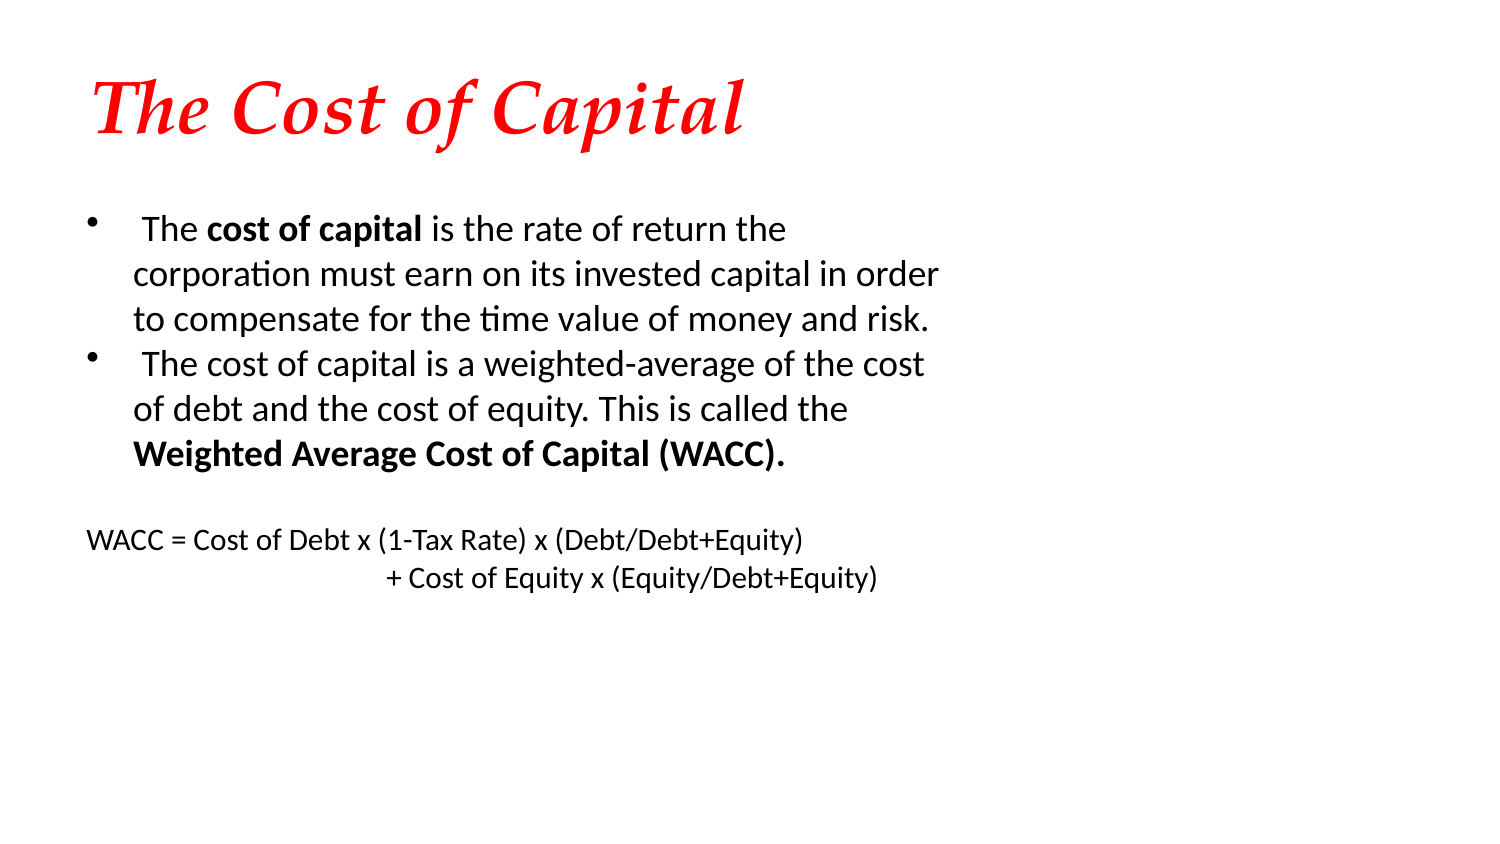

# The Cost of Capital
 The cost of capital is the rate of return the corporation must earn on its invested capital in order to compensate for the time value of money and risk.
 The cost of capital is a weighted-average of the cost of debt and the cost of equity. This is called the Weighted Average Cost of Capital (WACC).

WACC = Cost of Debt x (1-Tax Rate) x (Debt/Debt+Equity)
		+ Cost of Equity x (Equity/Debt+Equity)